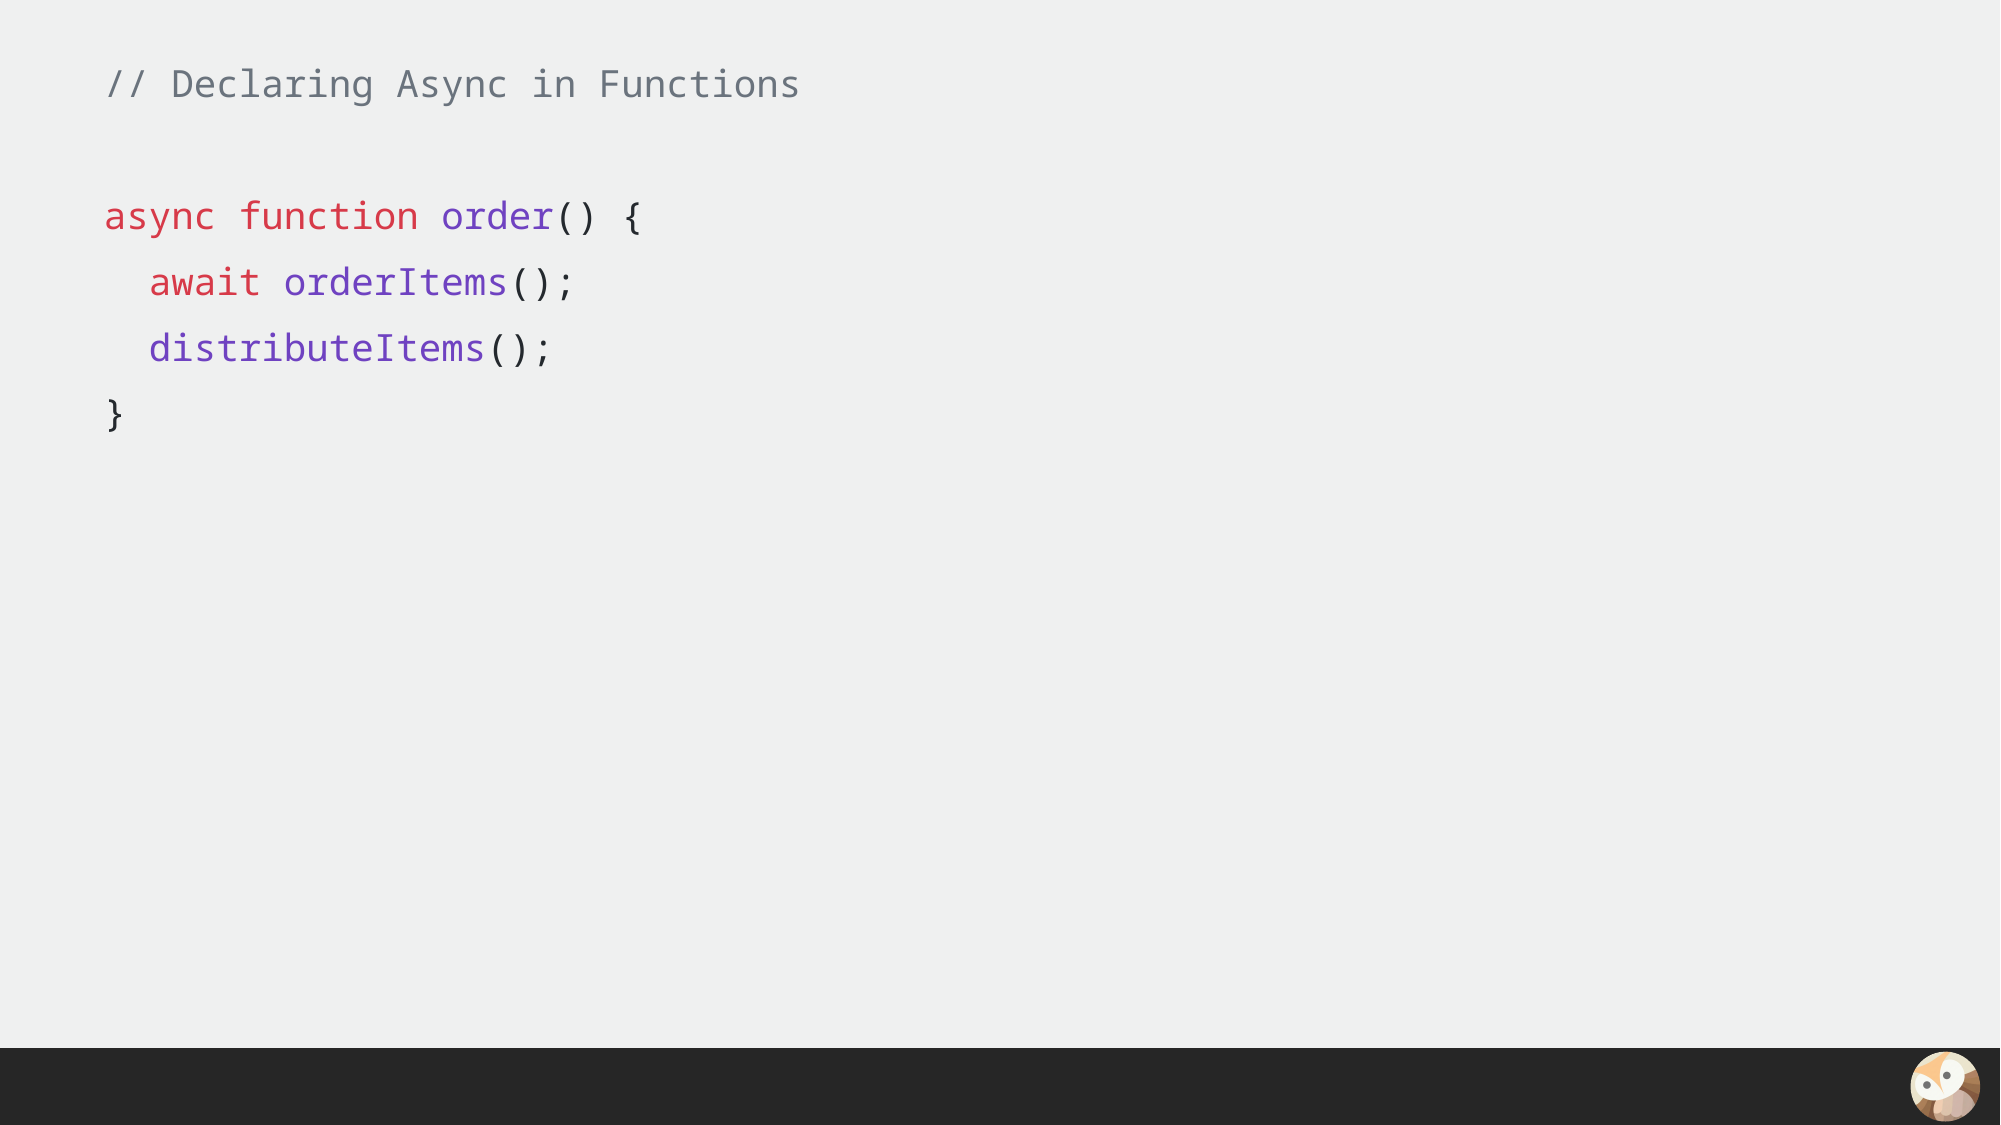

// Declaring Async in Functions

async function order() {
  await orderItems();
  distributeItems();
}